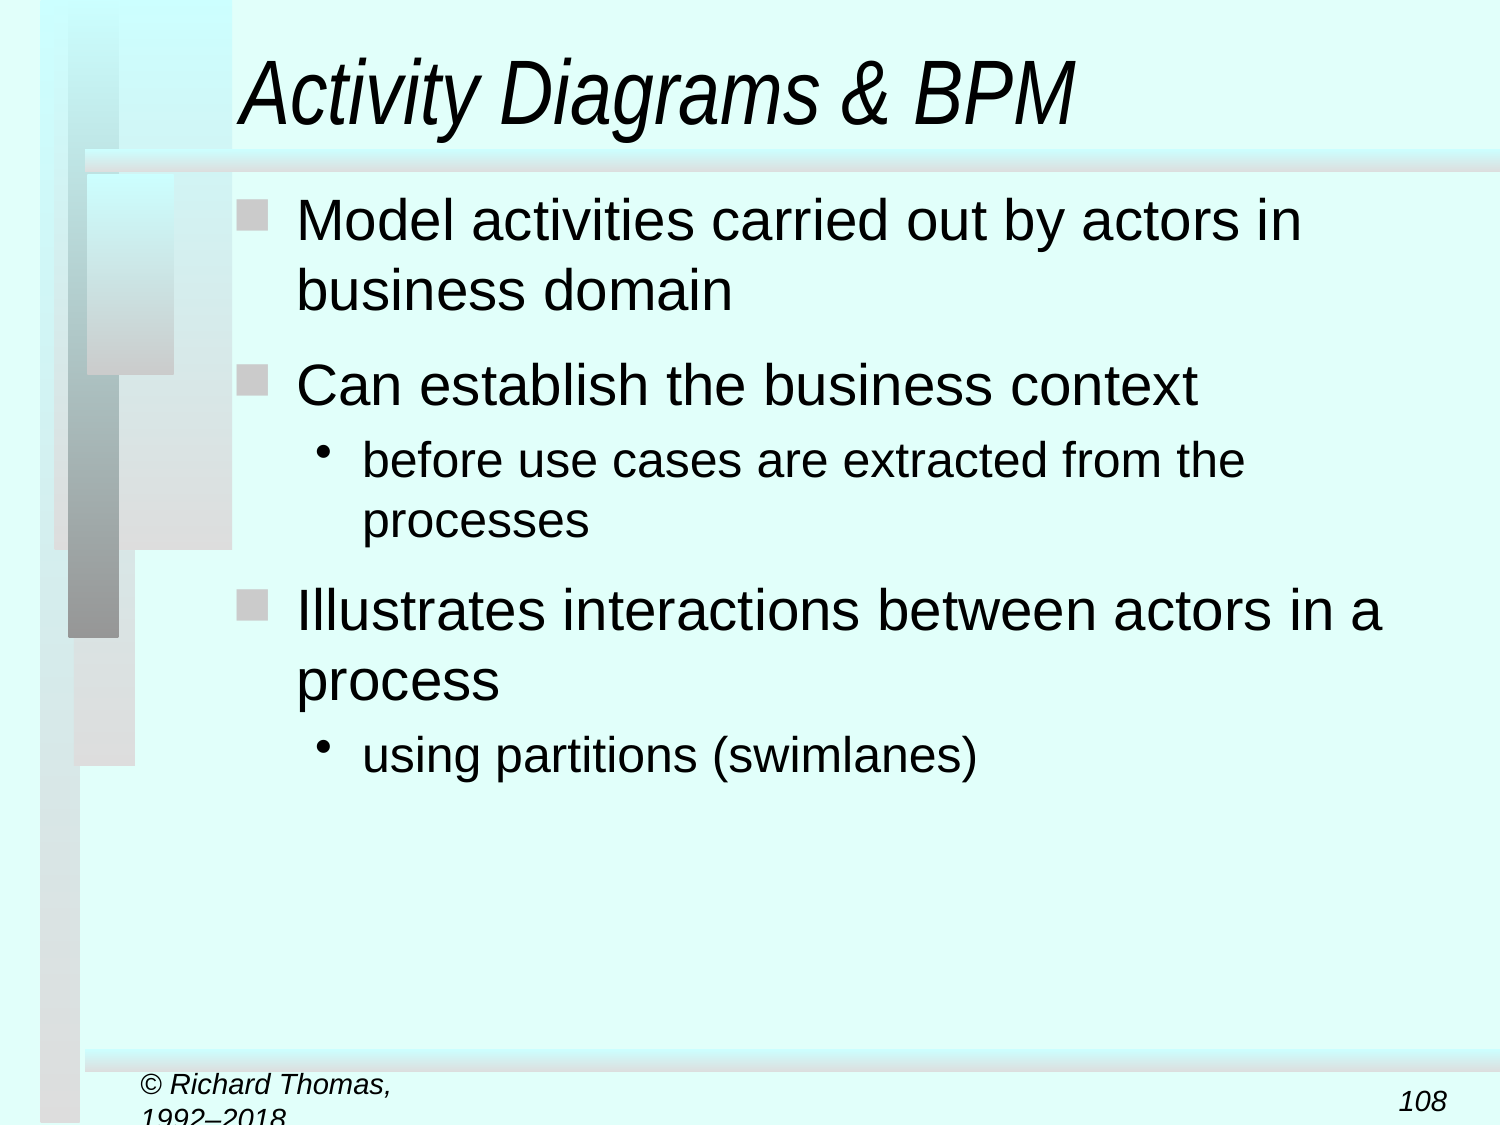

# Activity Diagrams & BPM
Model activities carried out by actors in business domain
Can establish the business context
before use cases are extracted from the processes
Illustrates interactions between actors in a process
using partitions (swimlanes)
© Richard Thomas, 1992–2018
108